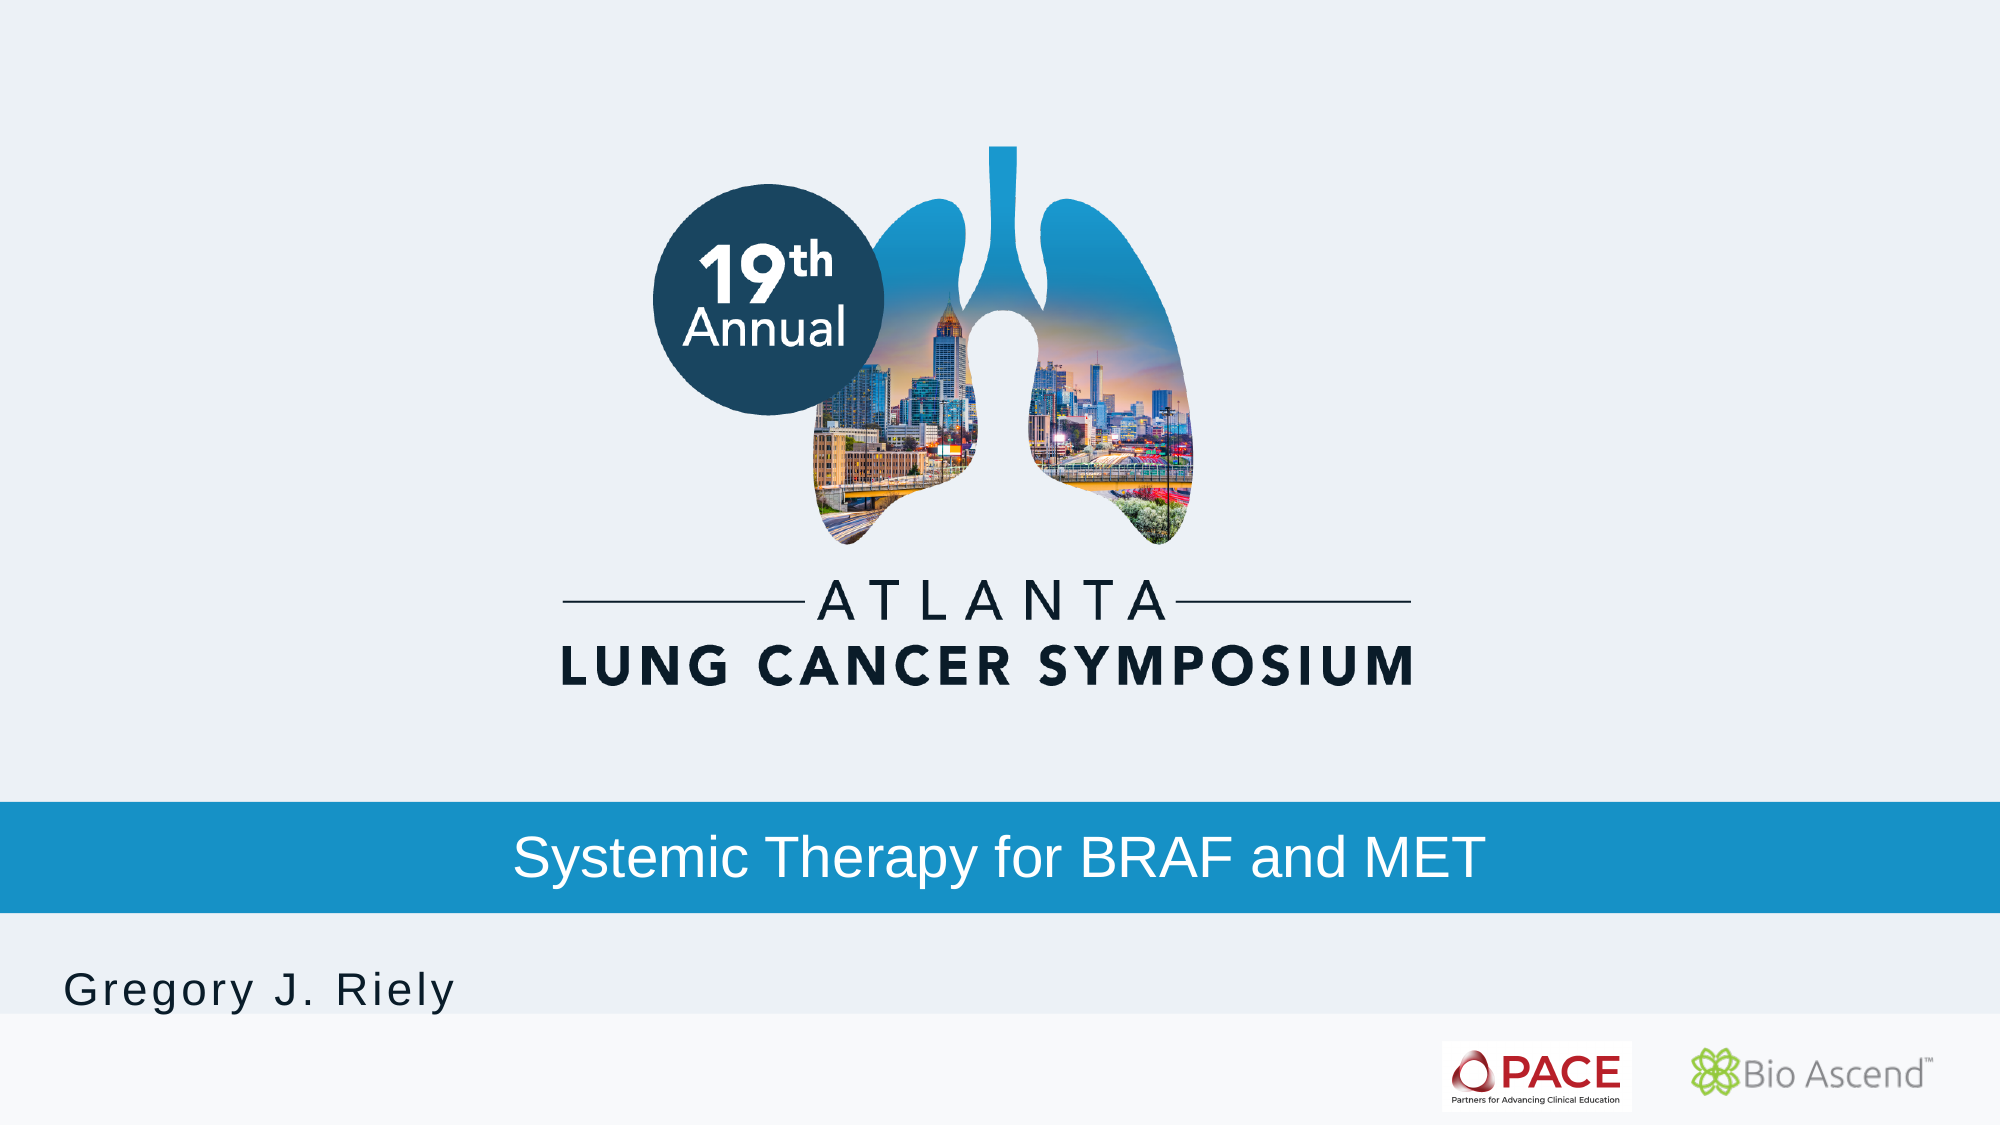

# Systemic Therapy for BRAF and MET
Gregory J. Riely